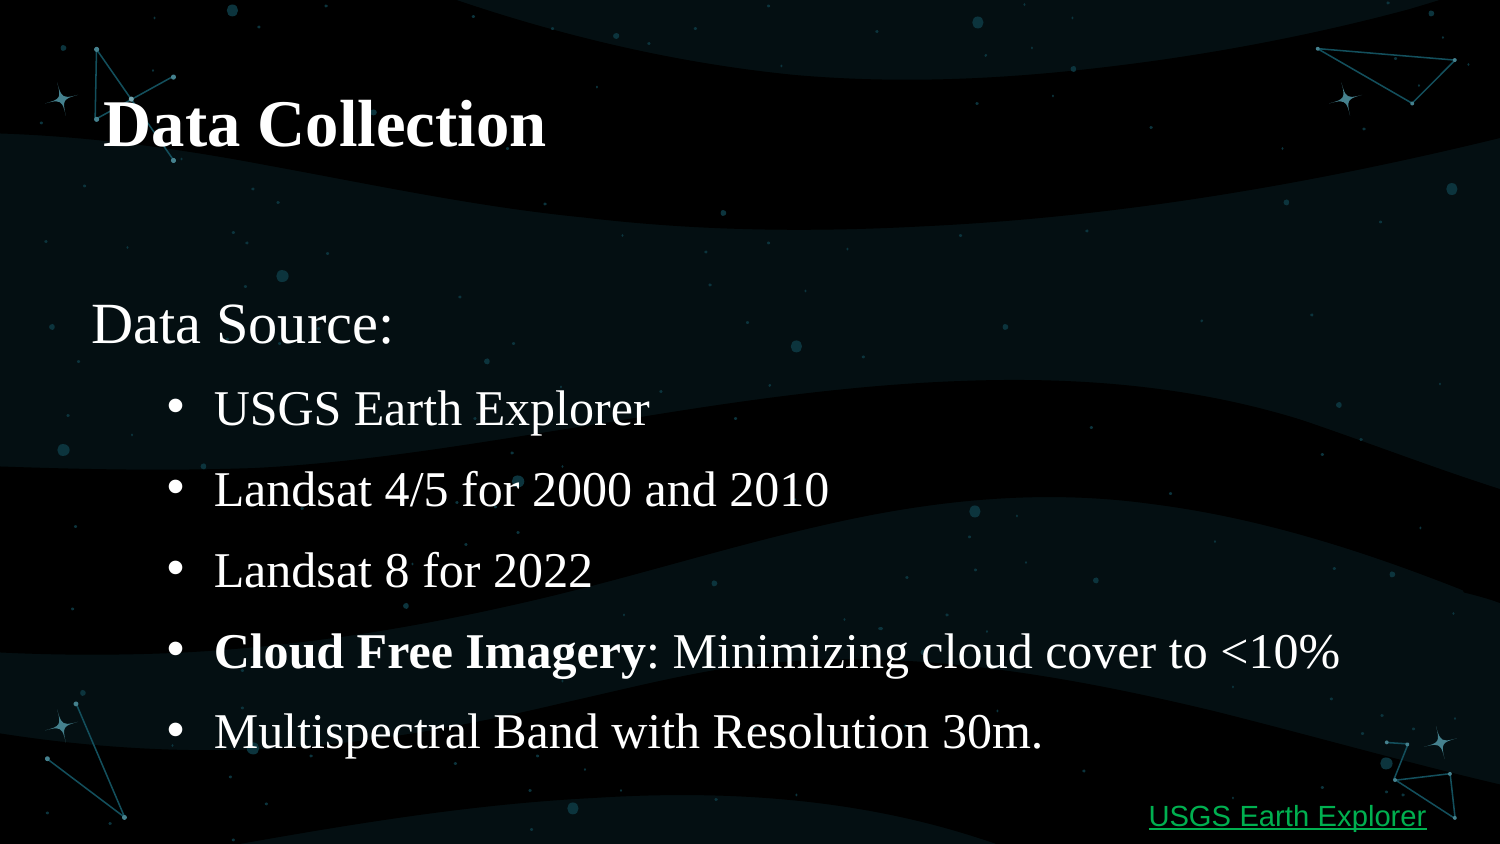

# Data Collection
Data Source:
USGS Earth Explorer
Landsat 4/5 for 2000 and 2010
Landsat 8 for 2022
Cloud Free Imagery: Minimizing cloud cover to <10%
Multispectral Band with Resolution 30m.
USGS Earth Explorer